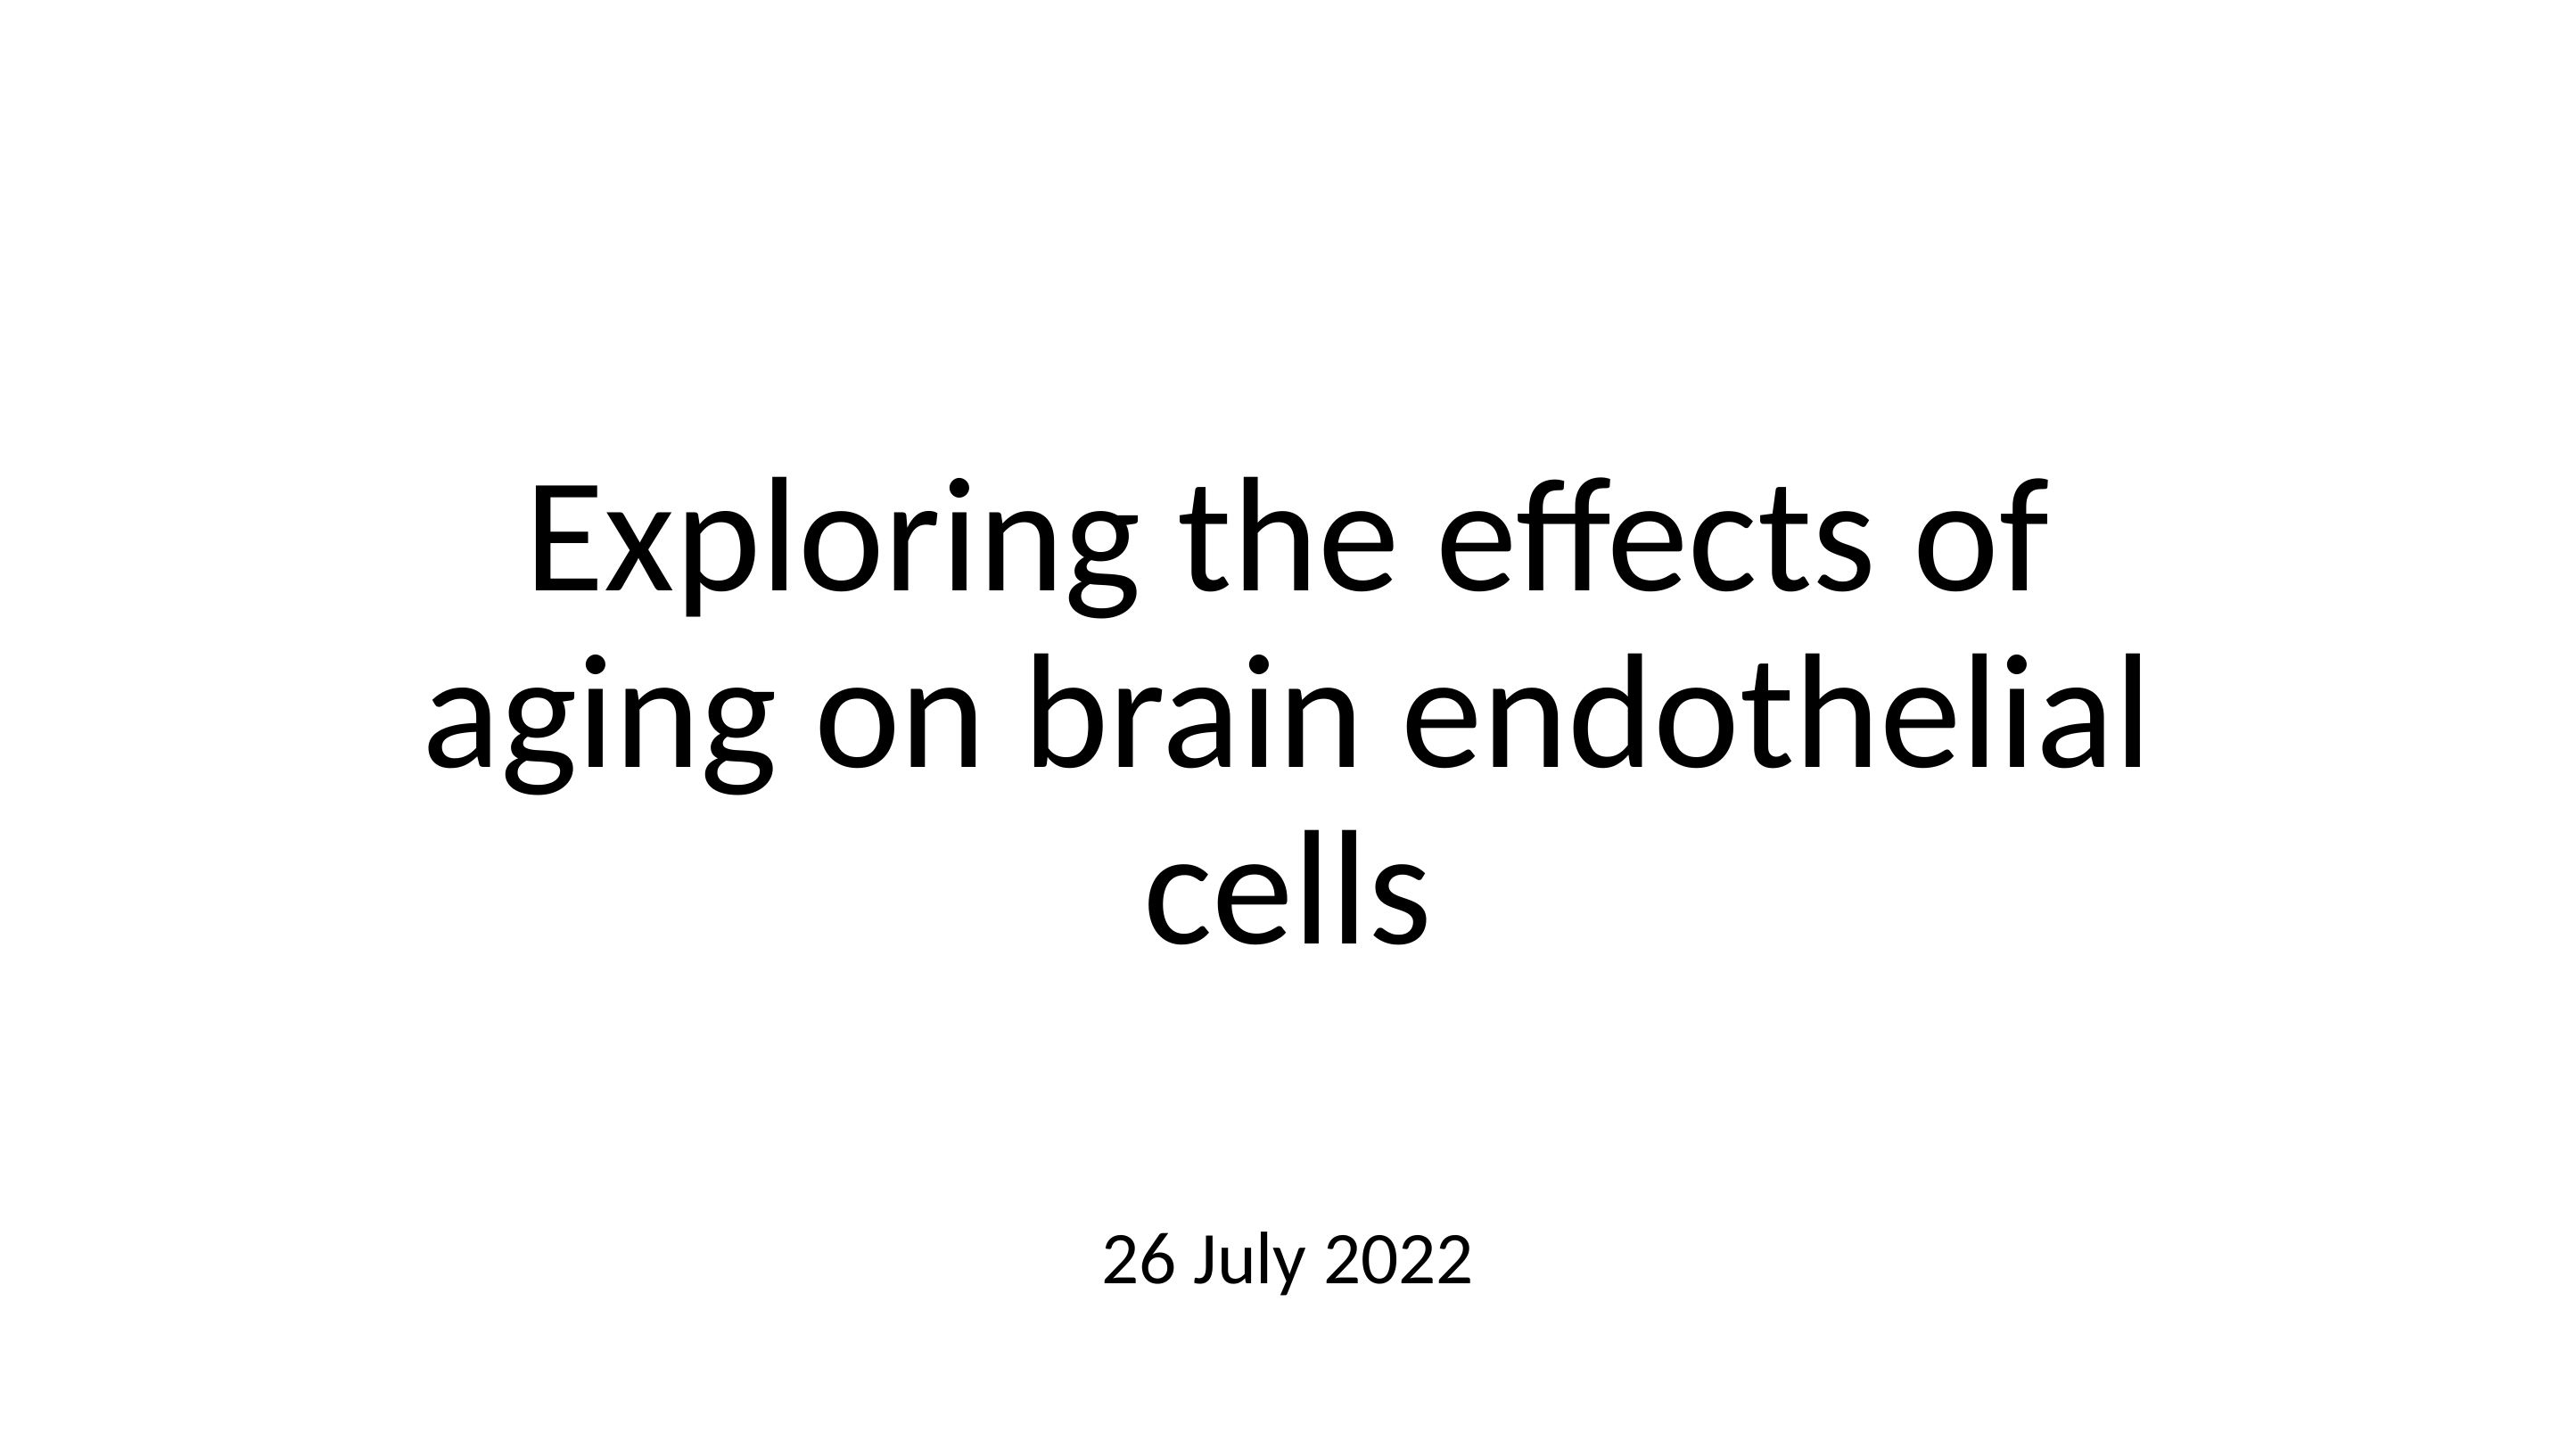

# Exploring the effects of aging on brain endothelial cells
26 July 2022